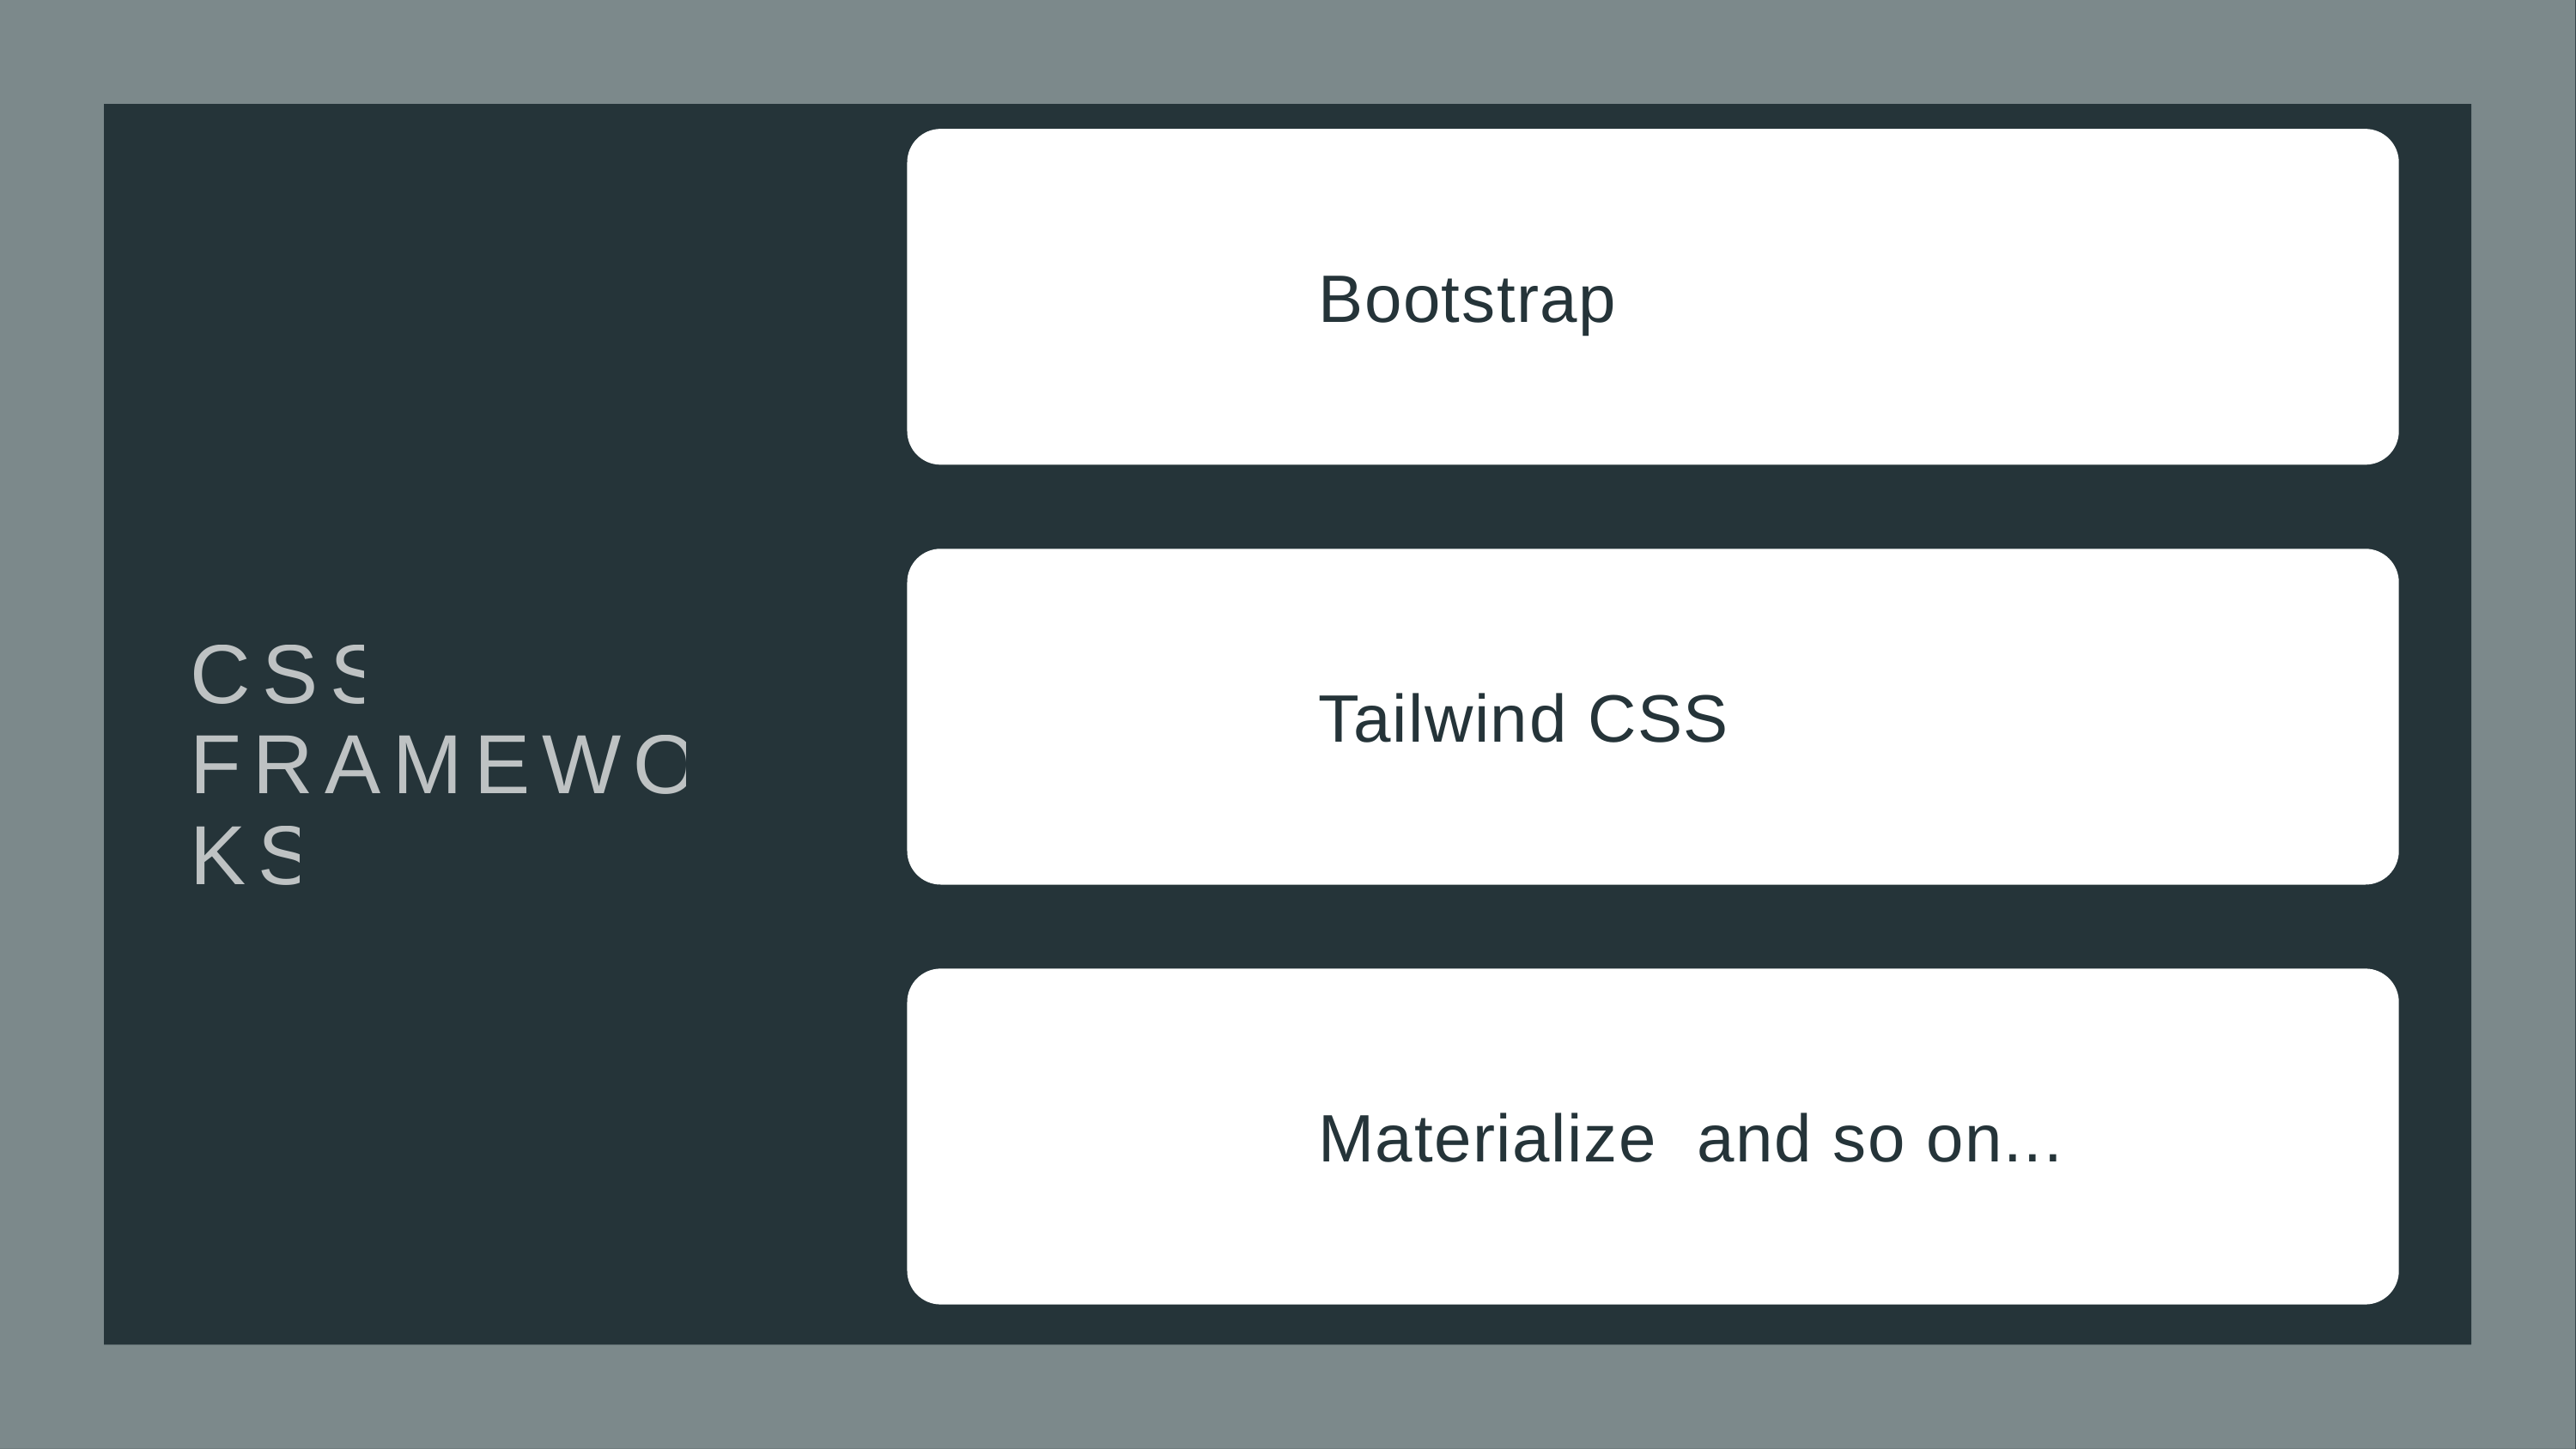

Bootstrap

CSS FRAMEWORKS
Tailwind CSS

Materialize  and so on...